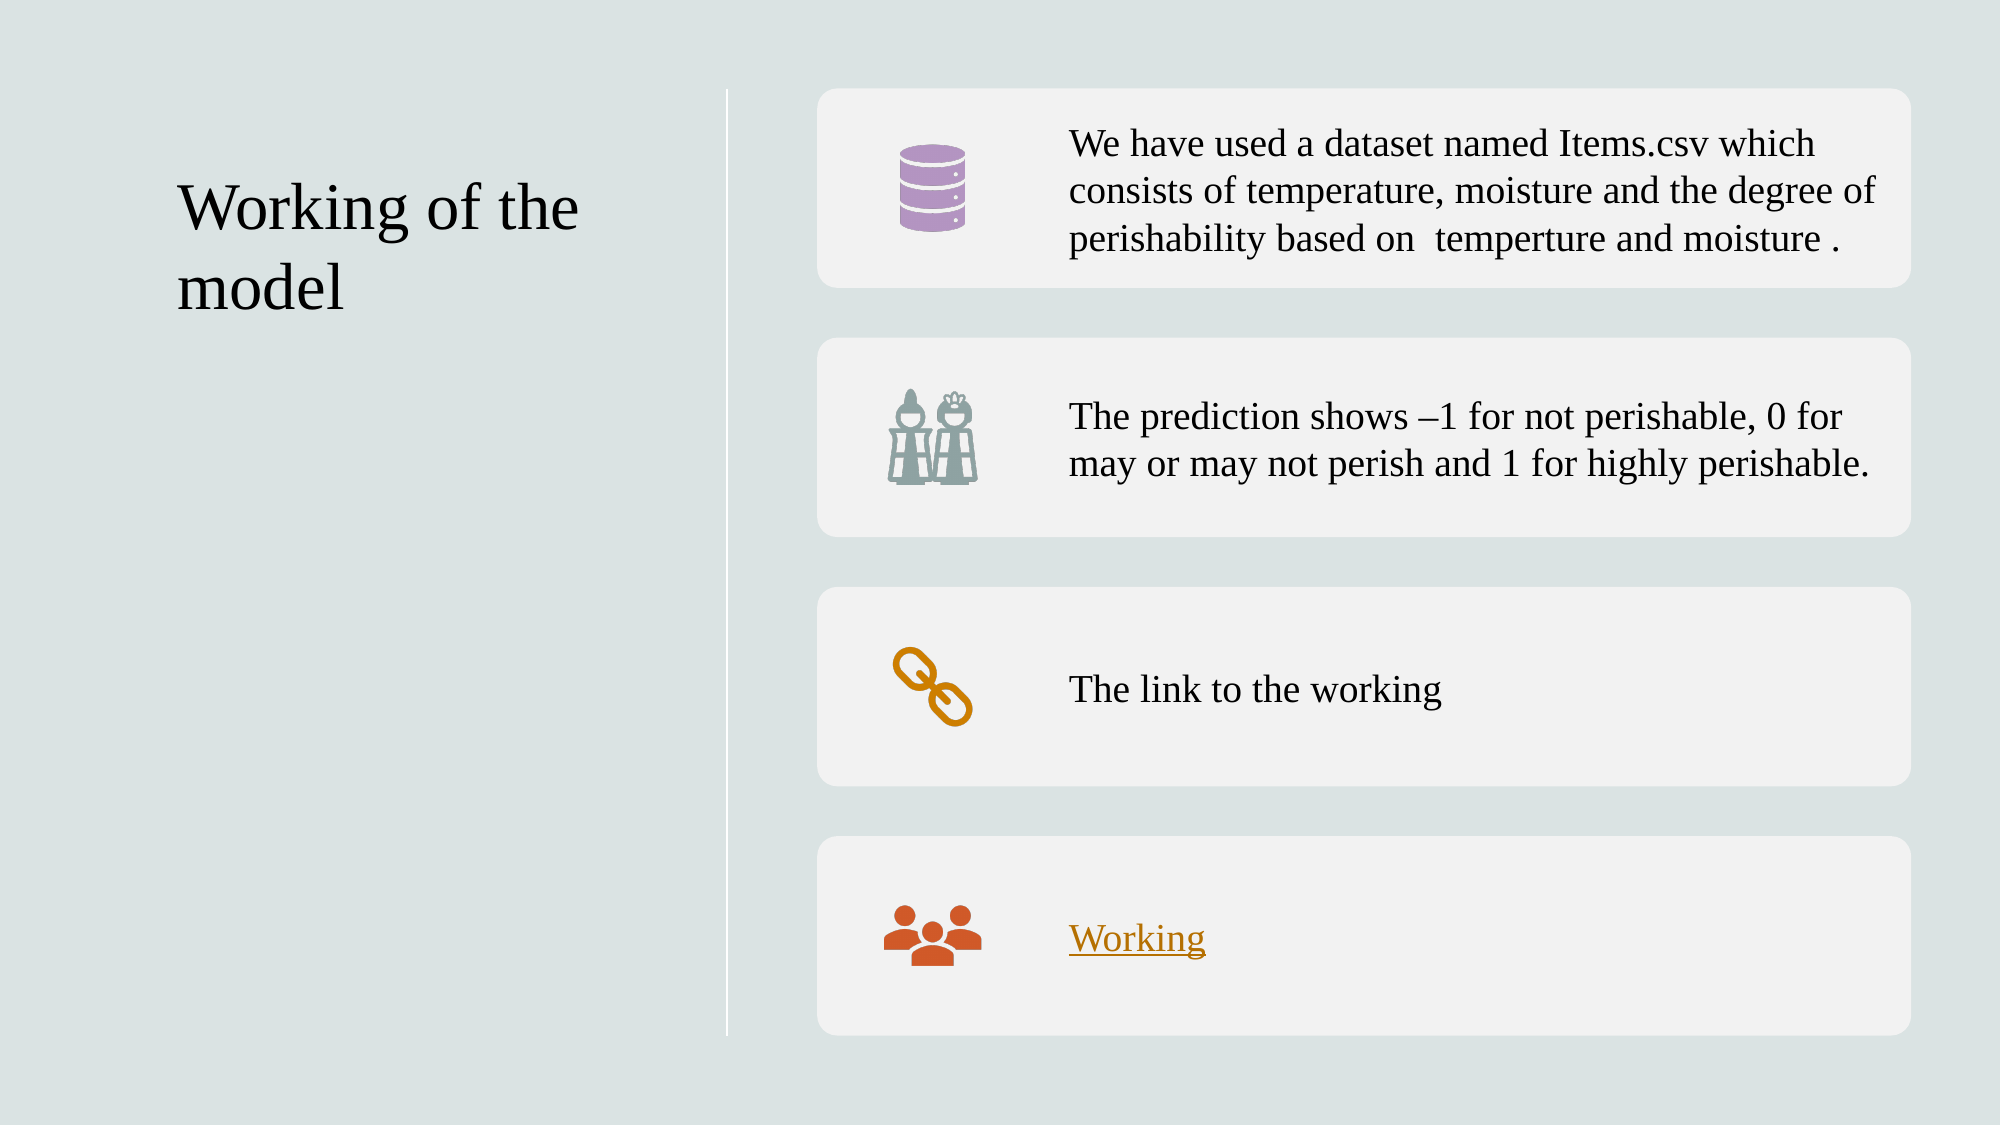

We have used a dataset named Items.csv which consists of temperature, moisture and the degree of perishability based on  temperture and moisture .
The prediction shows –1 for not perishable, 0 for may or may not perish and 1 for highly perishable.
The link to the working
Working
# Working of the model